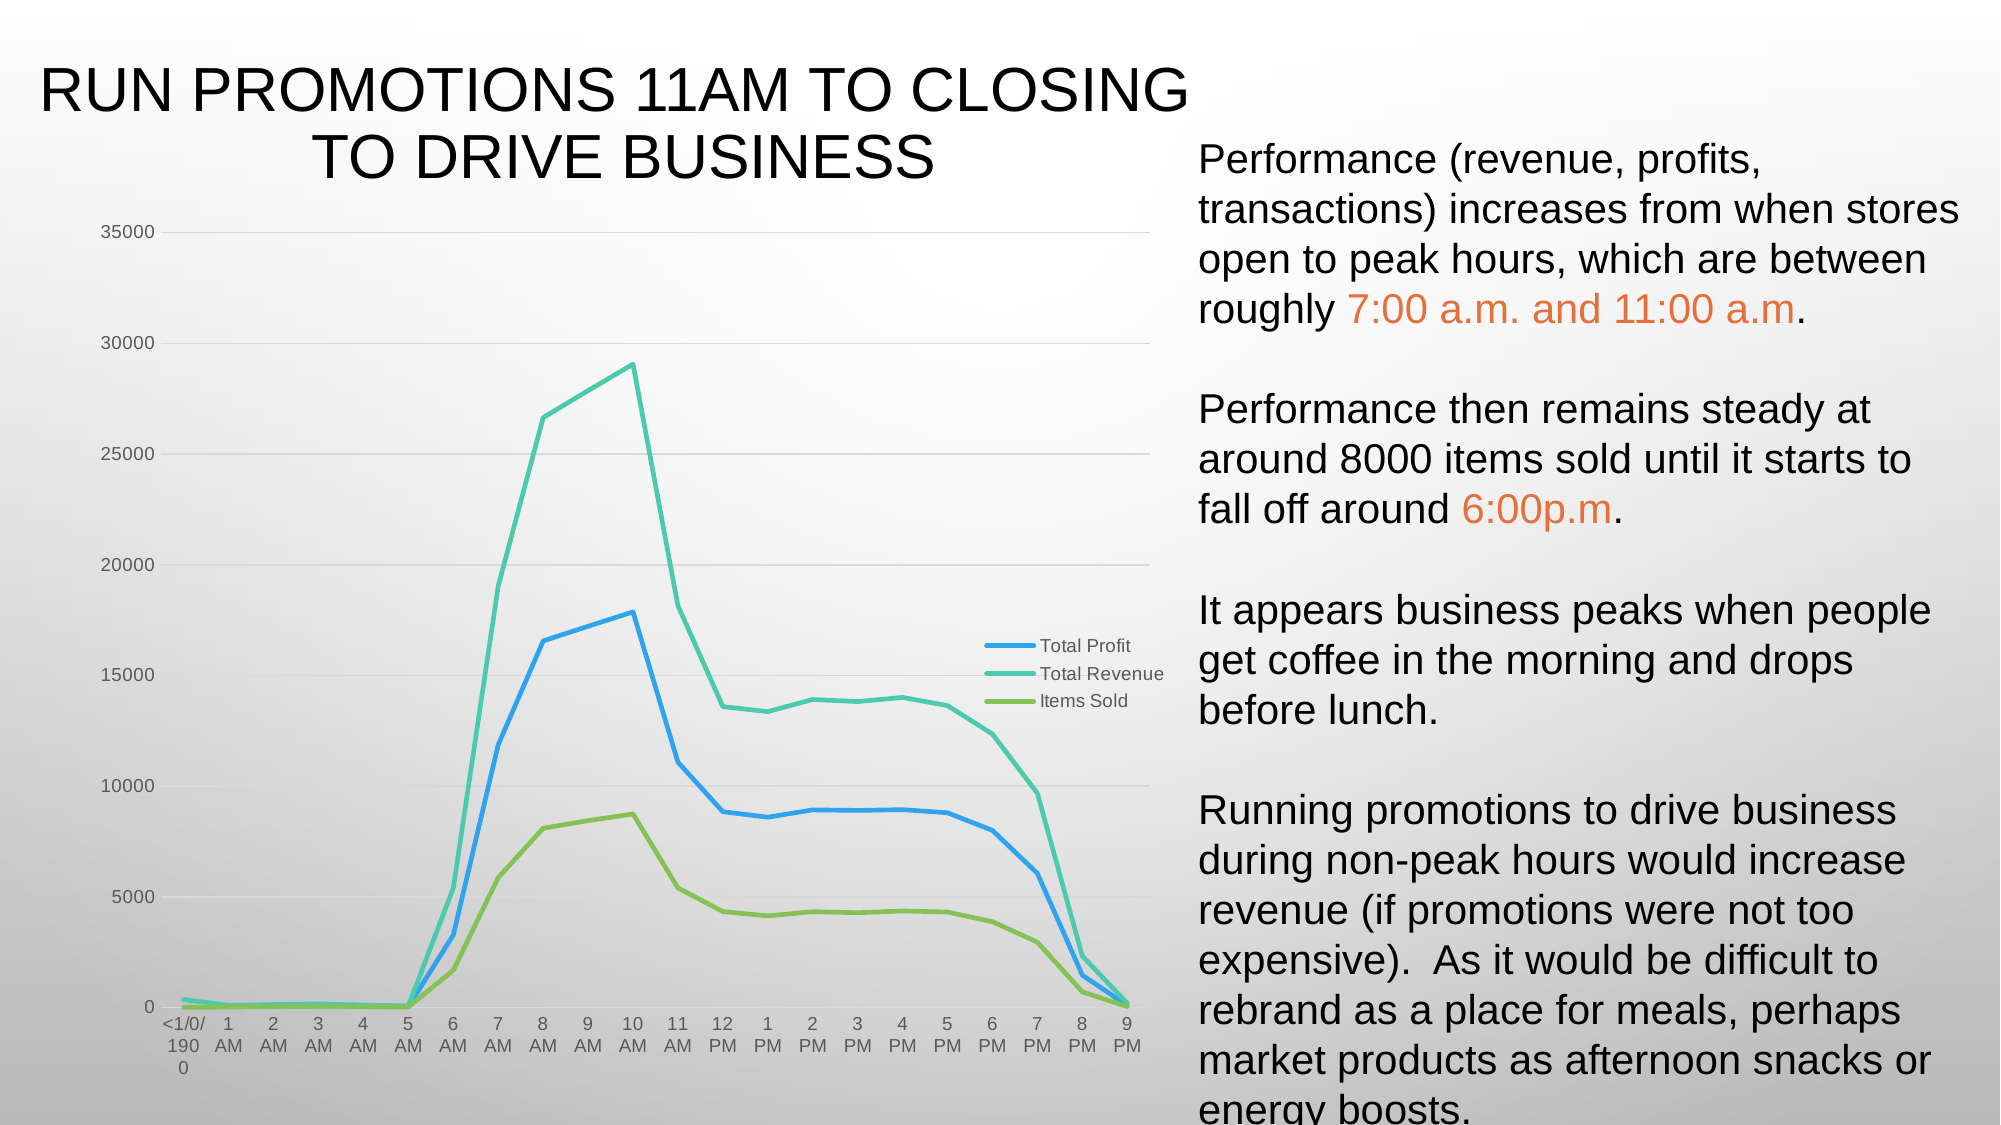

# Run promotions 11am to closing to drive business
Performance (revenue, profits, transactions) increases from when stores open to peak hours, which are between roughly 7:00 a.m. and 11:00 a.m.

Performance then remains steady at around 8000 items sold until it starts to fall off around 6:00p.m.

It appears business peaks when people get coffee in the morning and drops before lunch.

Running promotions to drive business during non-peak hours would increase revenue (if promotions were not too expensive).  As it would be difficult to rebrand as a place for meals, perhaps market products as afternoon snacks or energy boosts.

### Chart

| Category | Total Profit | Total Revenue | Items Sold |
|---|---|---|---|
| <1/0/1900 | None | 360.0 | 8.0 |
| 1 AM | 49.97 | 98.33000000000001 | 23.0 |
| 2 AM | 88.71999999999997 | 134.5 | 42.0 |
| 3 AM | 79.20999999999998 | 167.4 | 39.0 |
| 4 AM | 58.089999999999996 | 113.8 | 30.0 |
| 5 AM | 50.36 | 74.65 | 25.0 |
| 6 AM | 3276.199999999998 | 5390.129999999999 | 1686.0 |
| 7 AM | 11871.369999999959 | 19037.930000000033 | 5868.0 |
| 8 AM | 16560.289999999888 | 26648.369999999937 | 8101.0 |
| 9 AM | 17221.319999999898 | 27862.499999999927 | 8443.0 |
| 10 AM | 17868.309999999947 | 29060.139999999865 | 8745.0 |
| 11 AM | 11088.14999999996 | 18155.08000000004 | 5405.0 |
| 12 PM | 8846.609999999975 | 13591.65000000003 | 4334.0 |
| 1 PM | 8599.35999999999 | 13364.470000000032 | 4140.0 |
| 2 PM | 8927.879999999981 | 13913.13000000001 | 4330.0 |
| 3 PM | 8904.319999999967 | 13822.420000000026 | 4281.0 |
| 4 PM | 8939.039999999957 | 14008.760000000037 | 4363.0 |
| 5 PM | 8797.32999999996 | 13637.340000000033 | 4314.0 |
| 6 PM | 8003.259999999999 | 12352.980000000027 | 3878.0 |
| 7 PM | 6062.459999999997 | 9678.98000000001 | 2955.0 |
| 8 PM | 1464.349999999999 | 2329.4399999999996 | 711.0 |
| 9 PM | 94.26999999999998 | 193.95 | 45.0 |